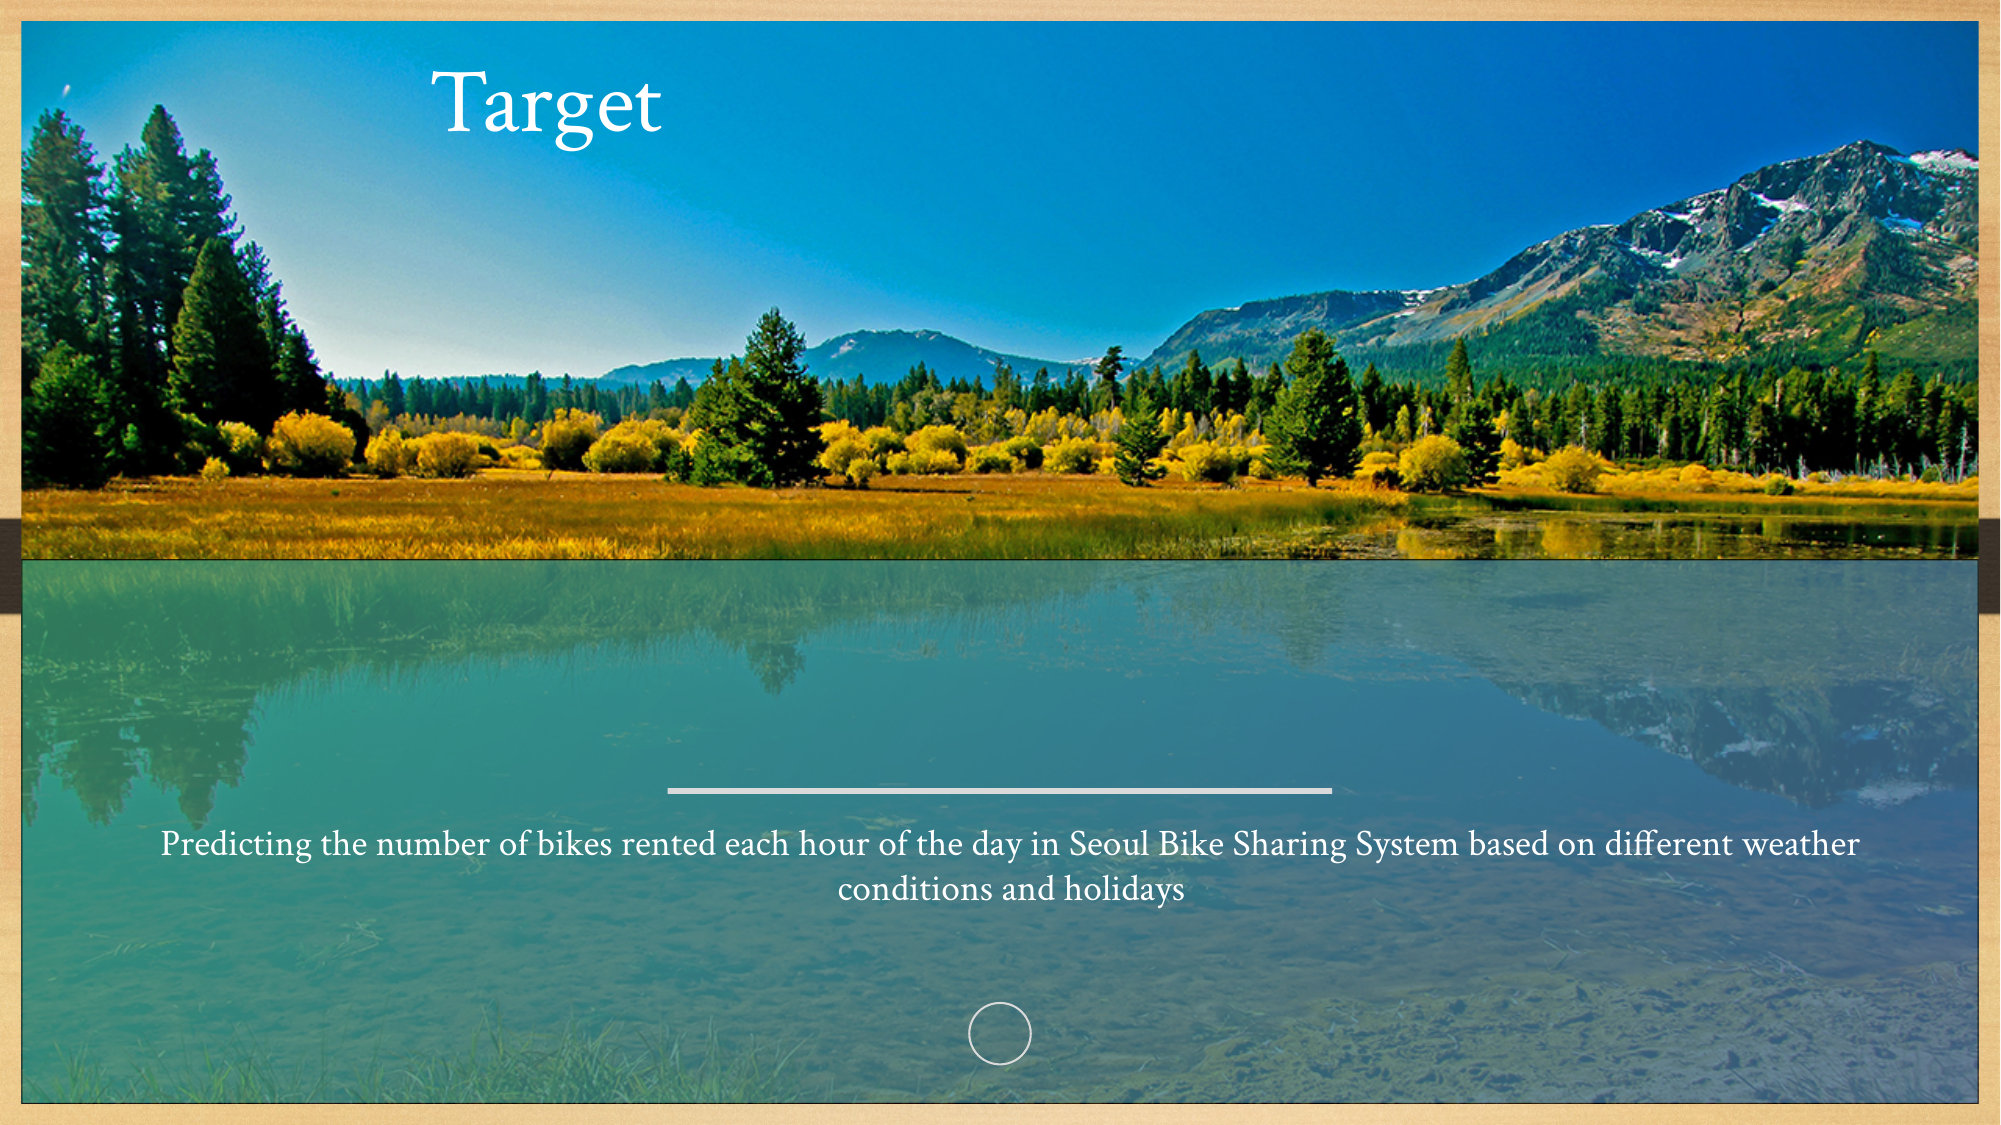

# Target
Predicting the number of bikes rented each hour of the day in Seoul Bike Sharing System based on different weather conditions and holidays
5